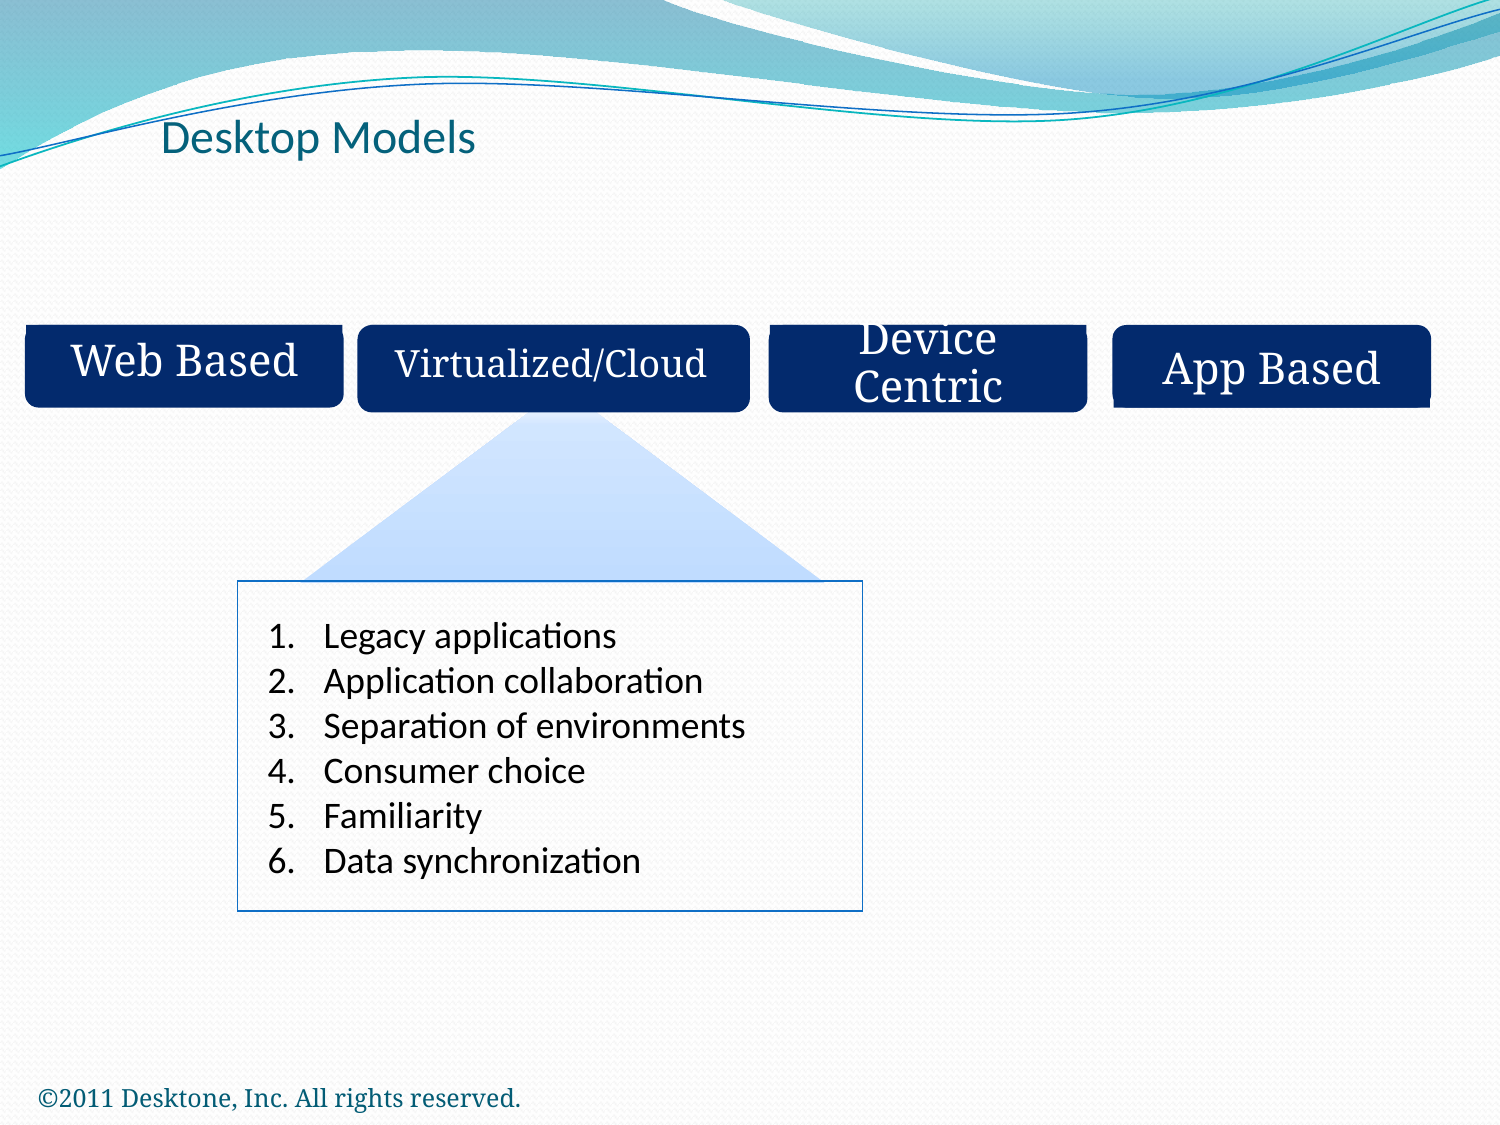

# Desktop Models

Web Based

Device Centric

App Based
Virtualized/Cloud

Legacy applications
Application collaboration
Separation of environments
Consumer choice
Familiarity
Data synchronization
©2011 Desktone, Inc. All rights reserved.